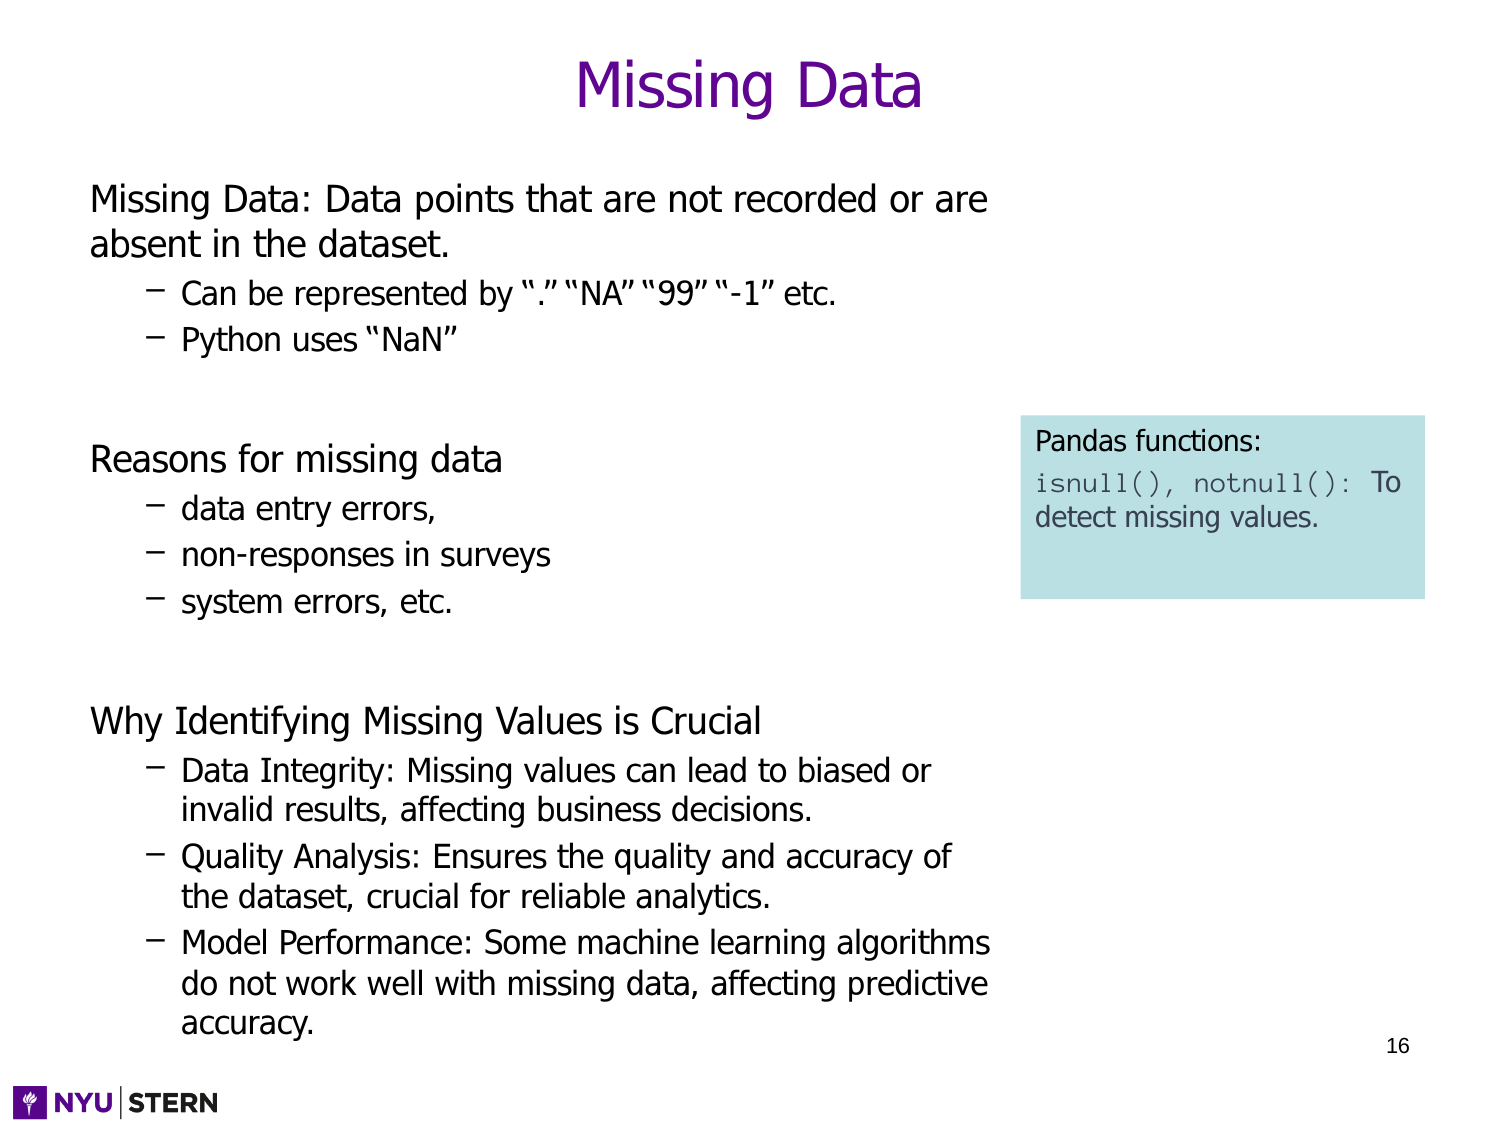

# Missing Data
Missing Data: Data points that are not recorded or are absent in the dataset.
Can be represented by “.” “NA” “99” “-1” etc.
Python uses “NaN”

Reasons for missing data
data entry errors,
non-responses in surveys
system errors, etc.

Why Identifying Missing Values is Crucial
Data Integrity: Missing values can lead to biased or invalid results, affecting business decisions.
Quality Analysis: Ensures the quality and accuracy of the dataset, crucial for reliable analytics.
Model Performance: Some machine learning algorithms do not work well with missing data, affecting predictive accuracy.
Pandas functions:
isnull(), notnull(): To detect missing values.

16